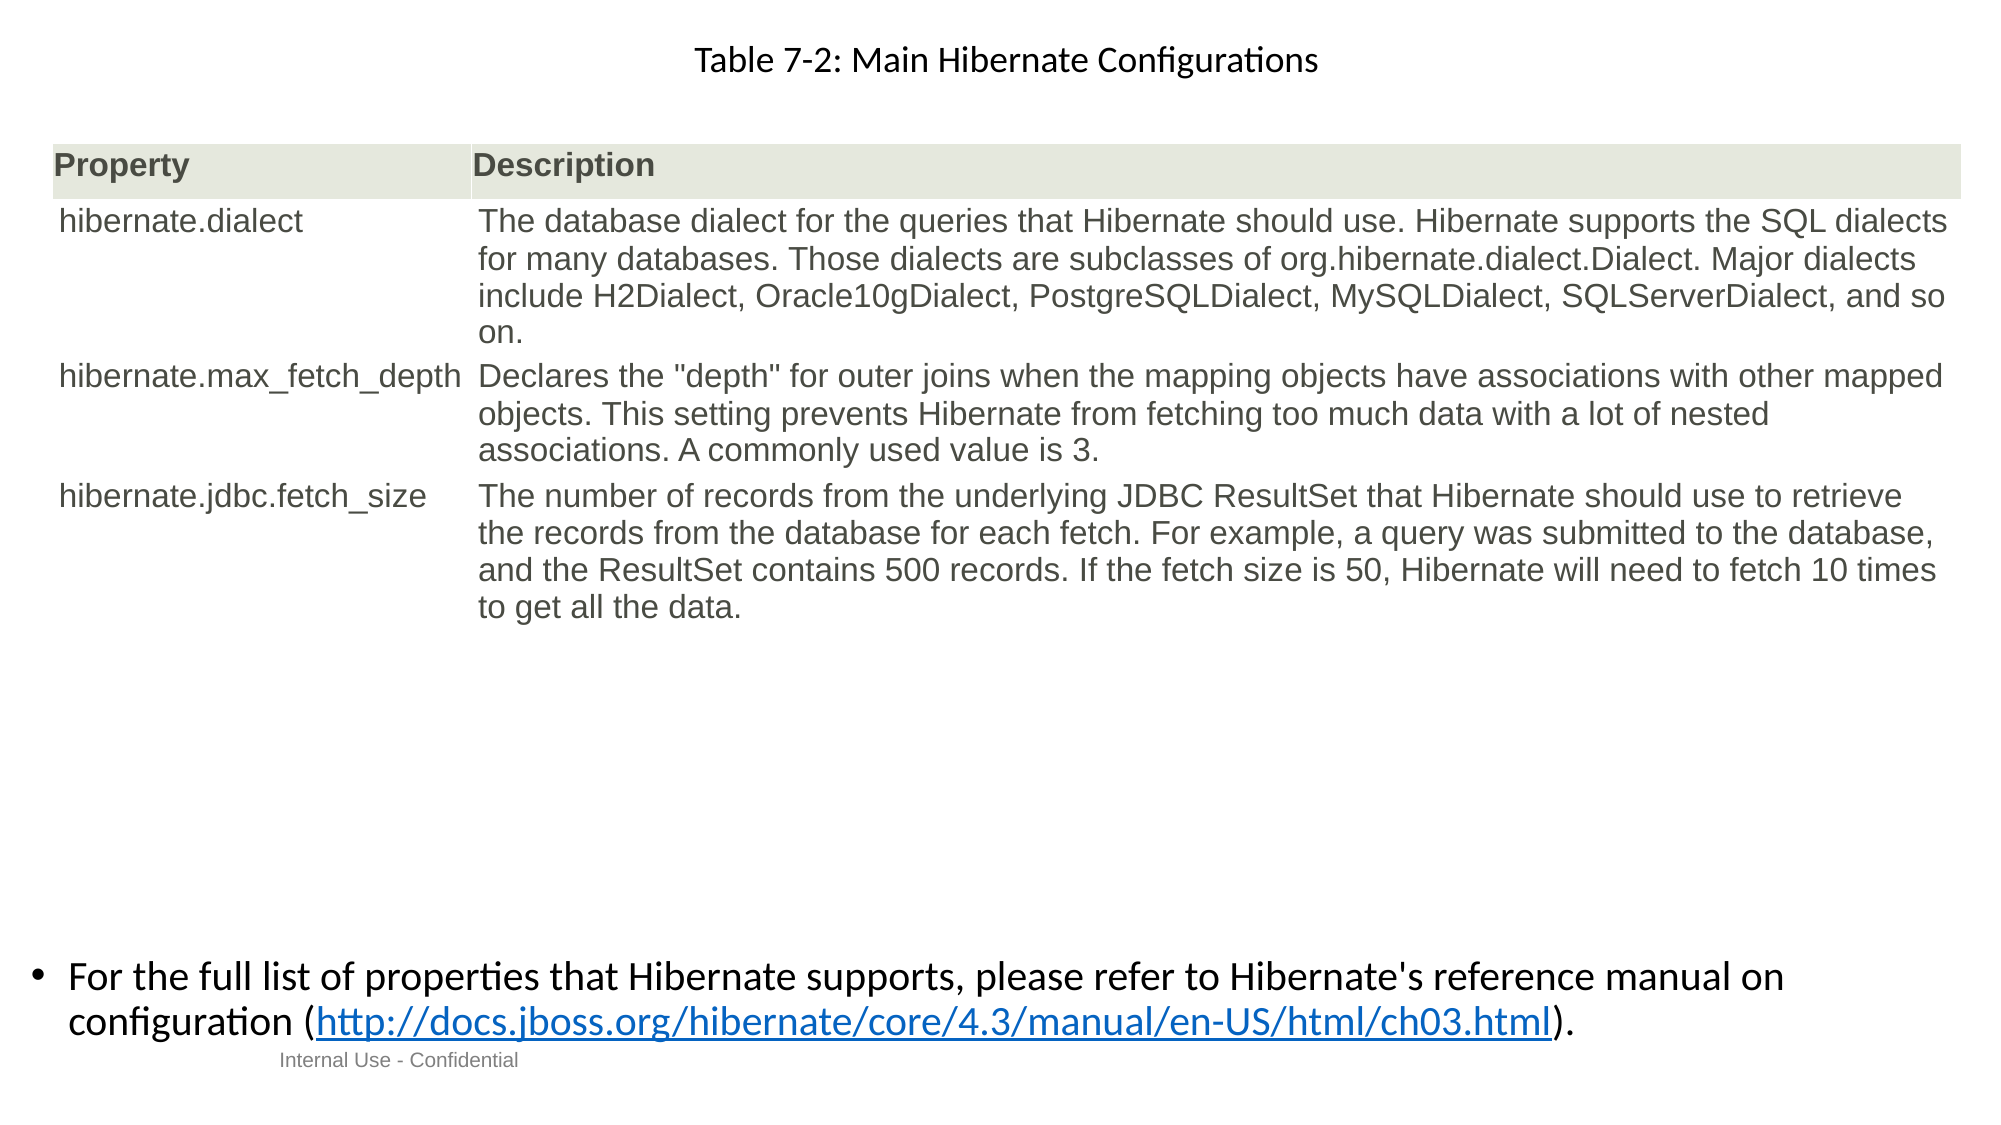

# Table 7-2: Main Hibernate Configurations

For the full list of properties that Hibernate supports, please refer to Hibernate's reference manual on configuration (http://docs.jboss.org/hibernate/core/4.3/manual/en-US/html/ch03.html).

| Property | Description |
| --- | --- |
| hibernate.dialect | The database dialect for the queries that Hibernate should use. Hibernate supports the SQL dialects for many databases. Those dialects are subclasses of org.hibernate.dialect.Dialect. Major dialects include H2Dialect, Oracle10gDialect, PostgreSQLDialect, MySQLDialect, SQLServerDialect, and so on. |
| hibernate.max\_fetch\_depth | Declares the "depth" for outer joins when the mapping objects have associations with other mapped objects. This setting prevents Hibernate from fetching too much data with a lot of nested associations. A commonly used value is 3. |
| hibernate.jdbc.fetch\_size | The number of records from the underlying JDBC ResultSet that Hibernate should use to retrieve the records from the database for each fetch. For example, a query was submitted to the database, and the ResultSet contains 500 records. If the fetch size is 50, Hibernate will need to fetch 10 times to get all the data. |